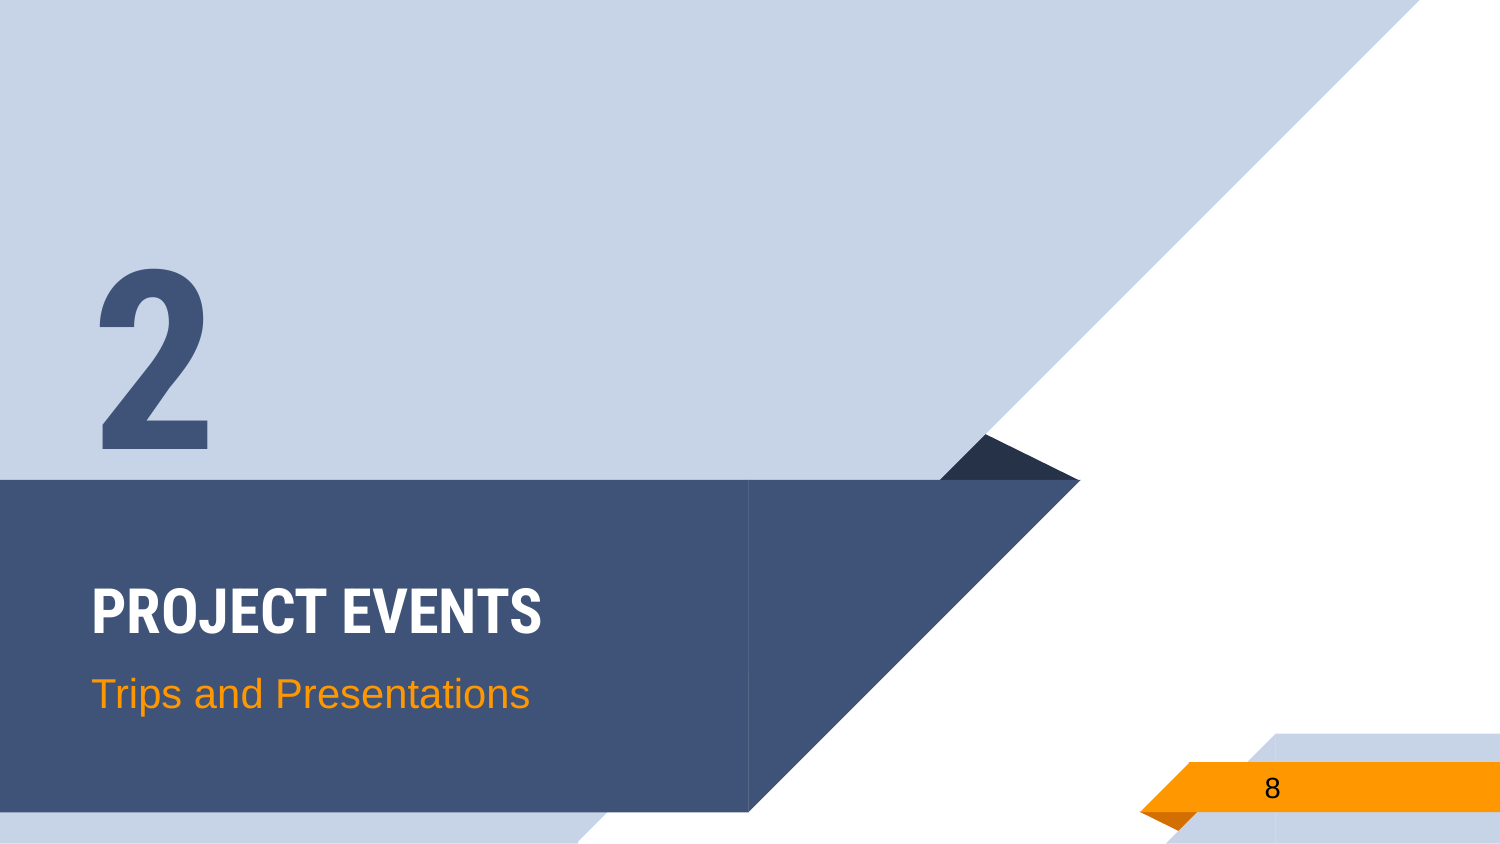

2
# PROJECT EVENTS
Trips and Presentations
8